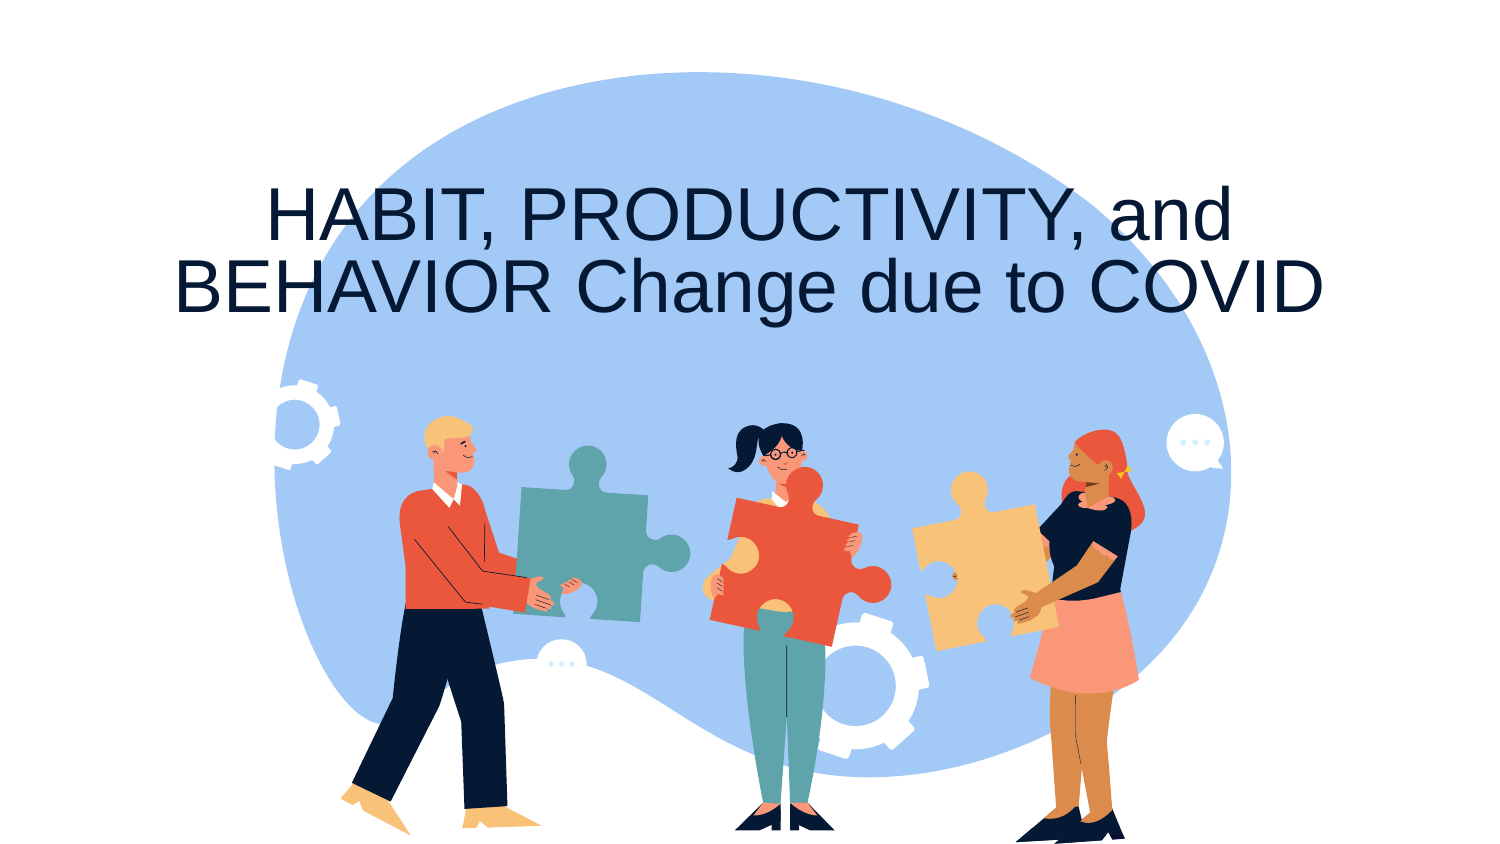

# HABIT, PRODUCTIVITY, and BEHAVIOR Change due to COVID